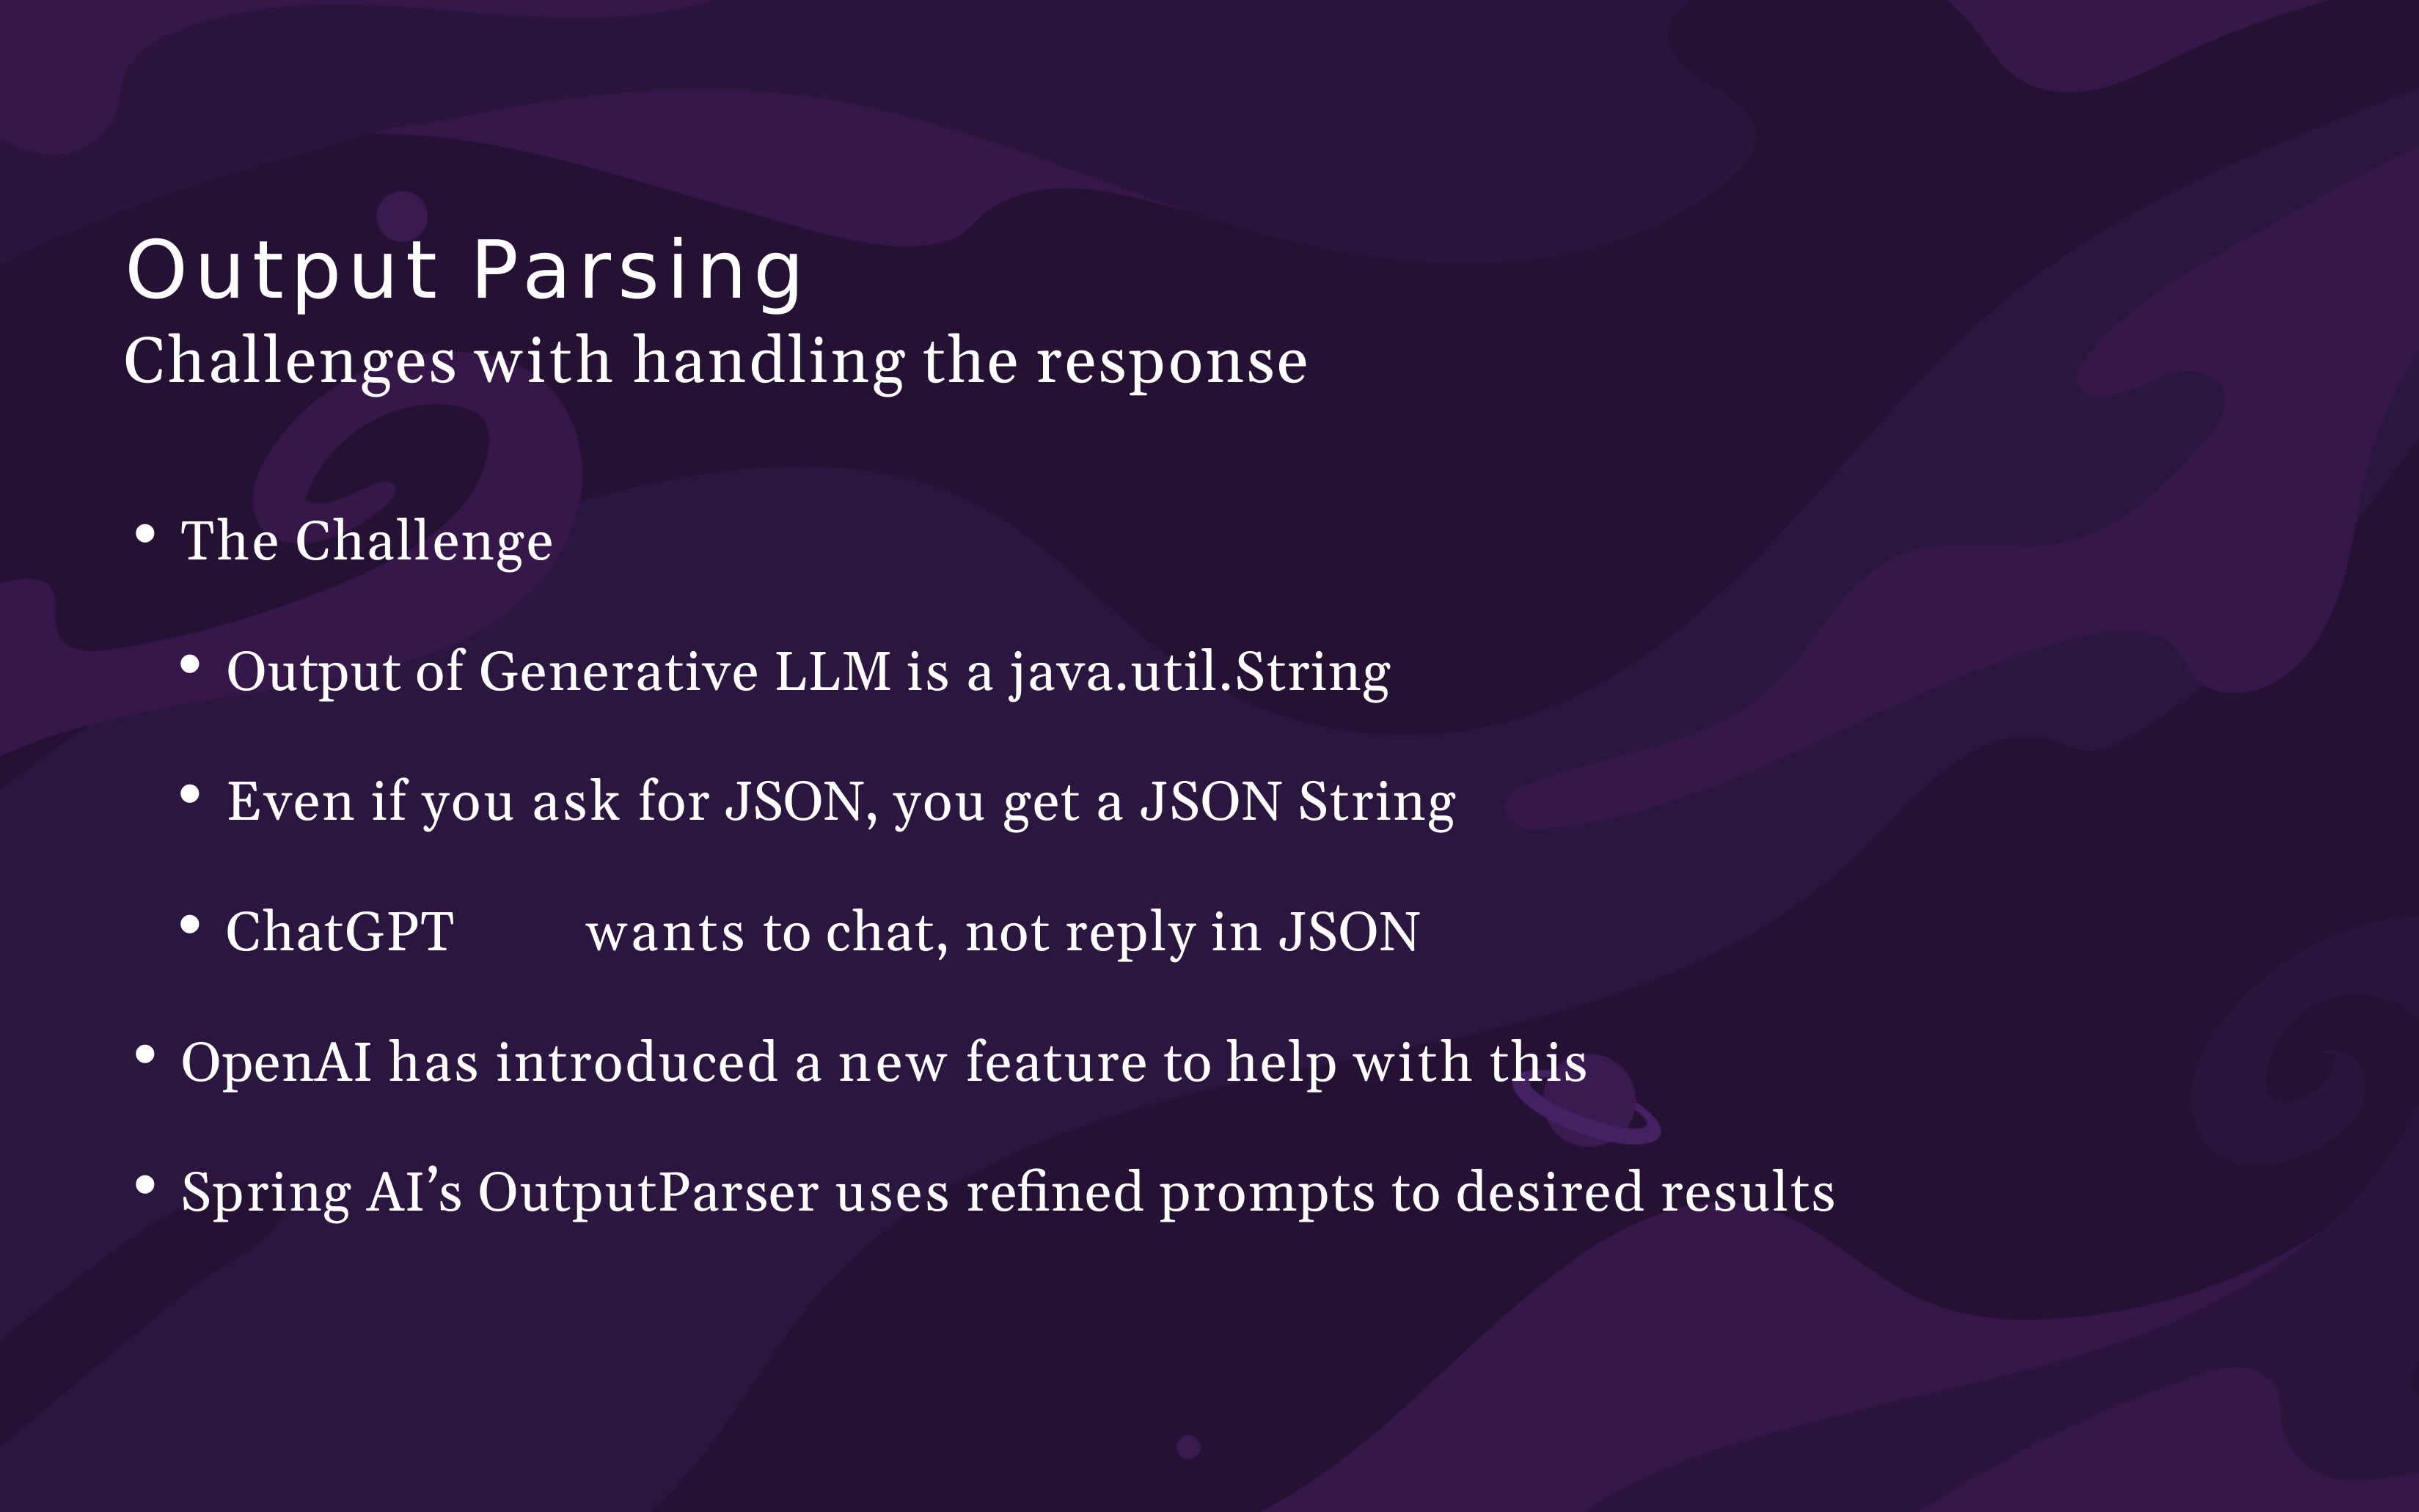

# Output Parsing
Challenges with handling the response
The Challenge
Output of Generative LLM is a java.util.String
Even if you ask for JSON, you get a JSON String
ChatGPT	wants to chat, not reply in JSON
OpenAI has introduced a new feature to help with this
Spring AI’s OutputParser uses refined prompts to desired results